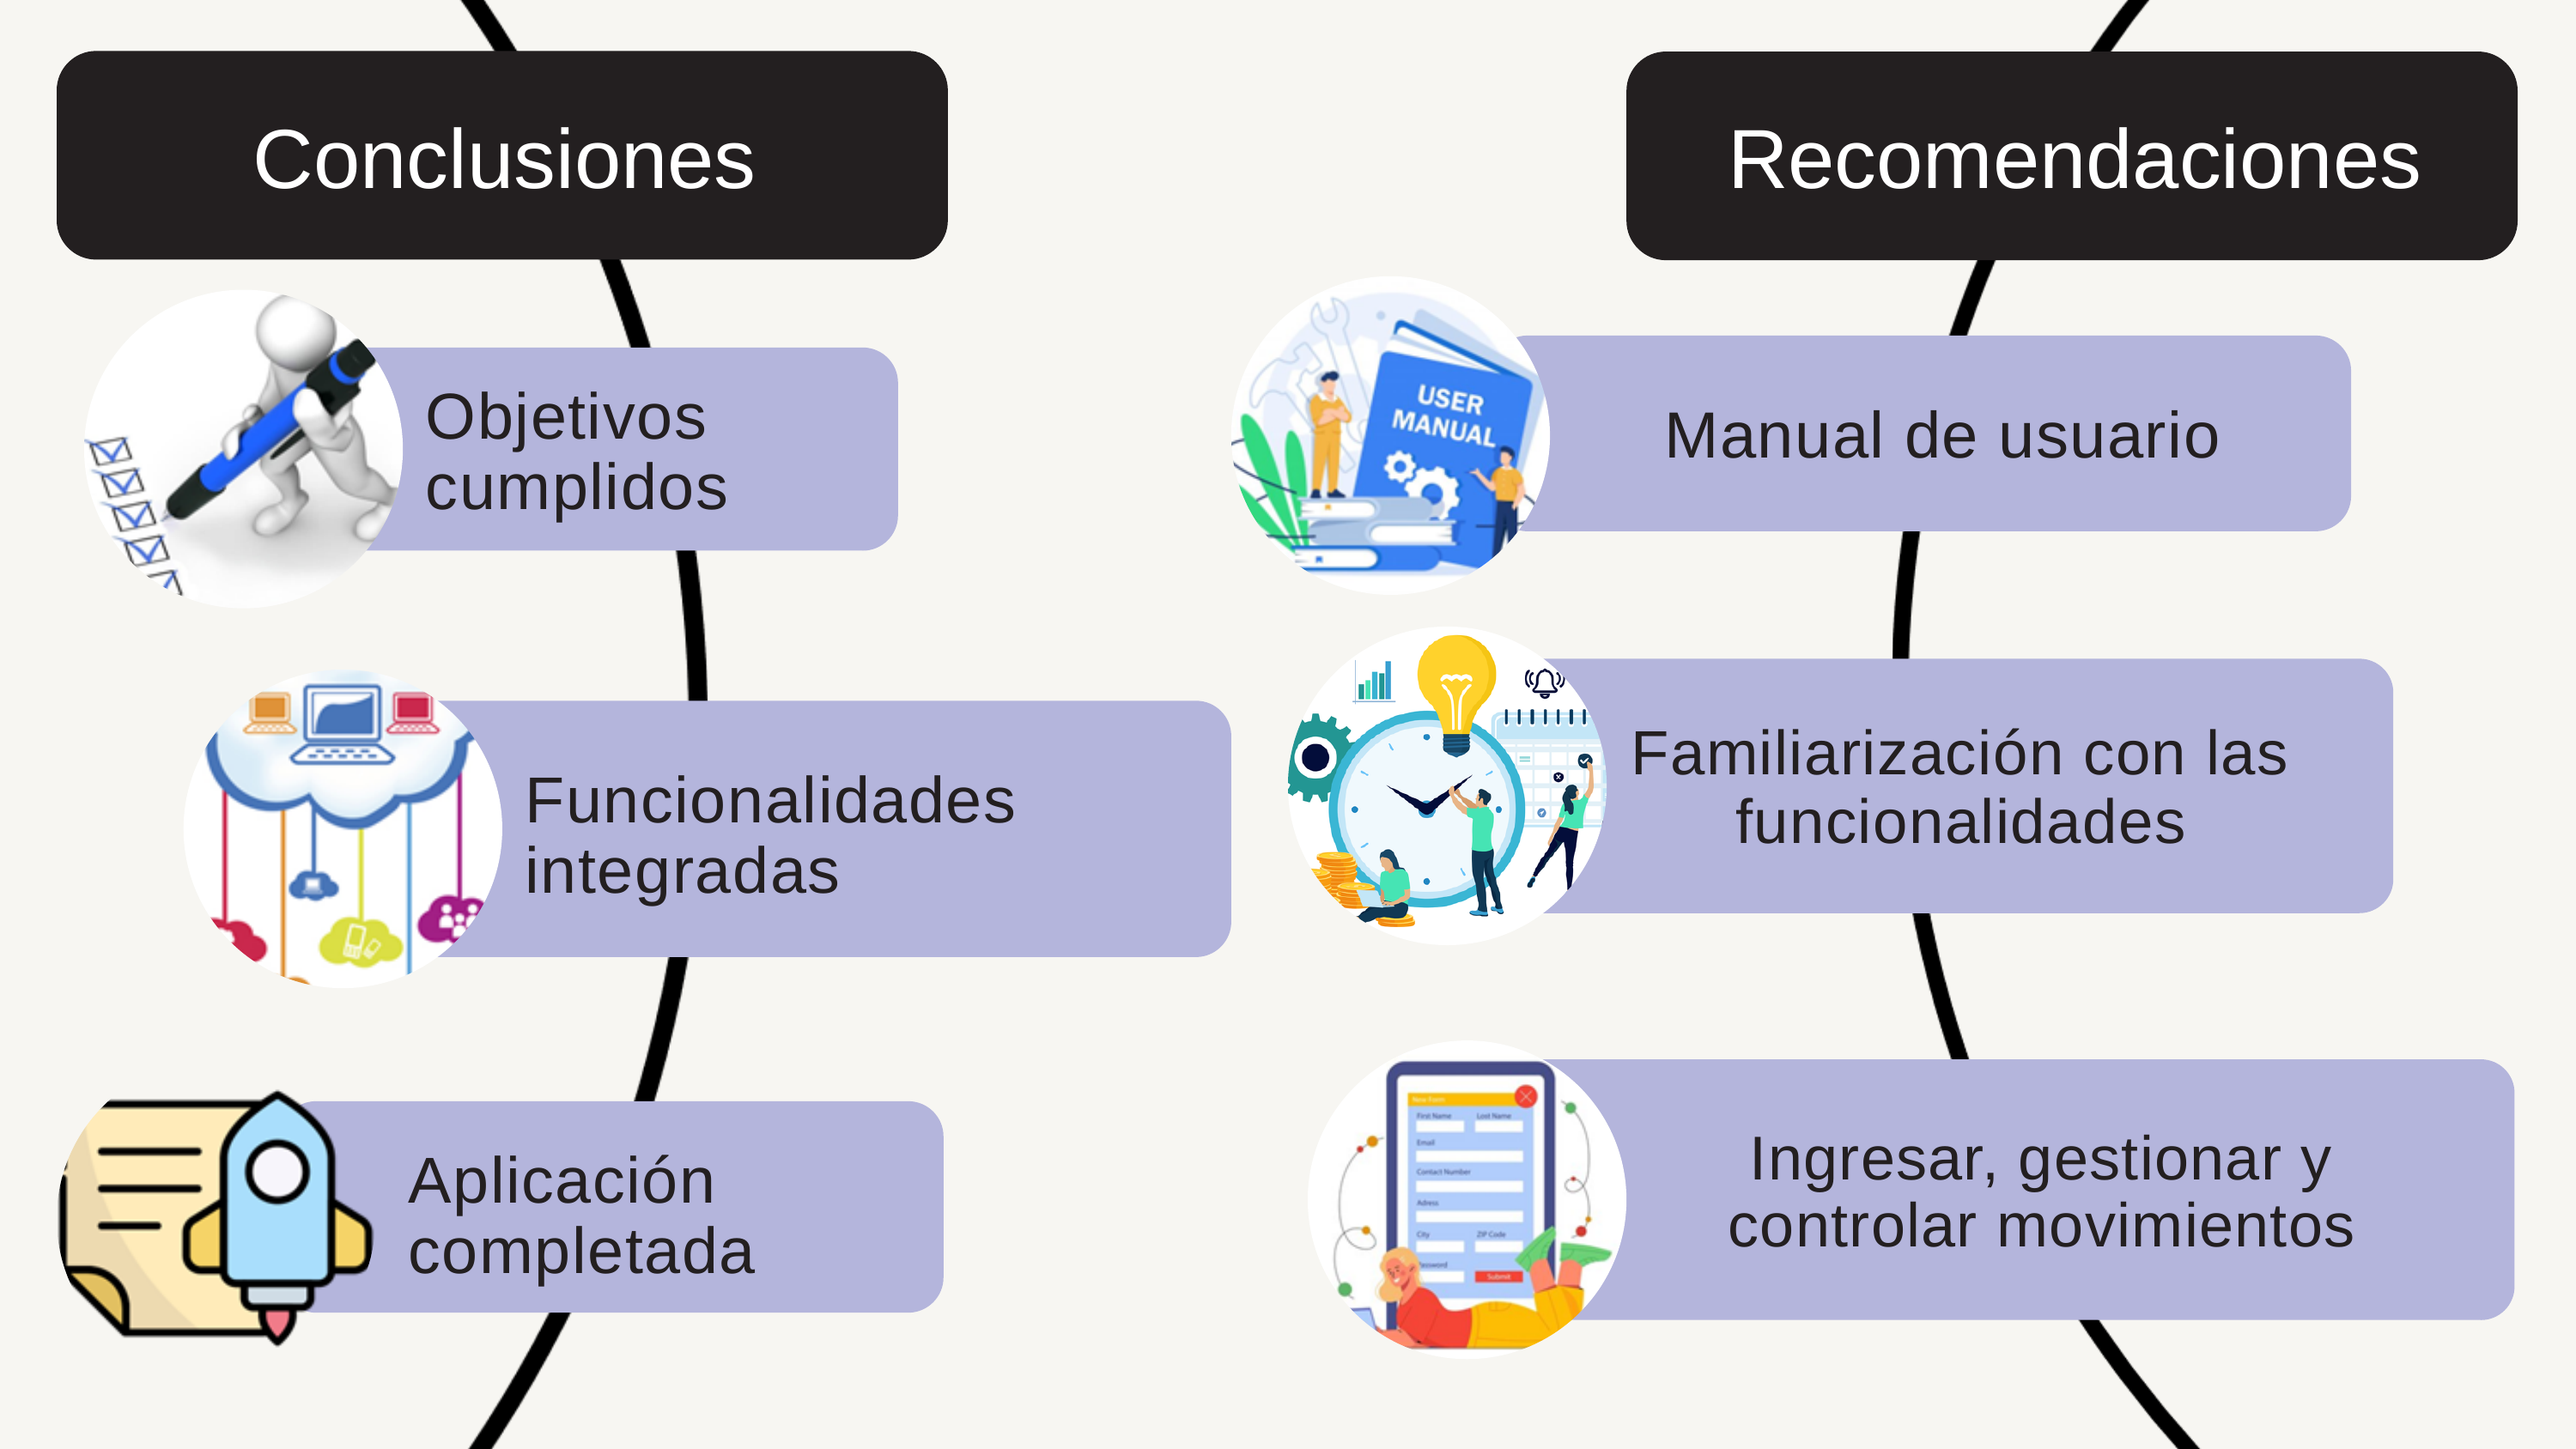

Conclusiones

Recomendaciones

Objetivos cumplidos
Manual de usuario

Funcionalidades integradas
Familiarización con las funcionalidades

Ingresar, gestionar y controlar movimientos
Aplicación completada